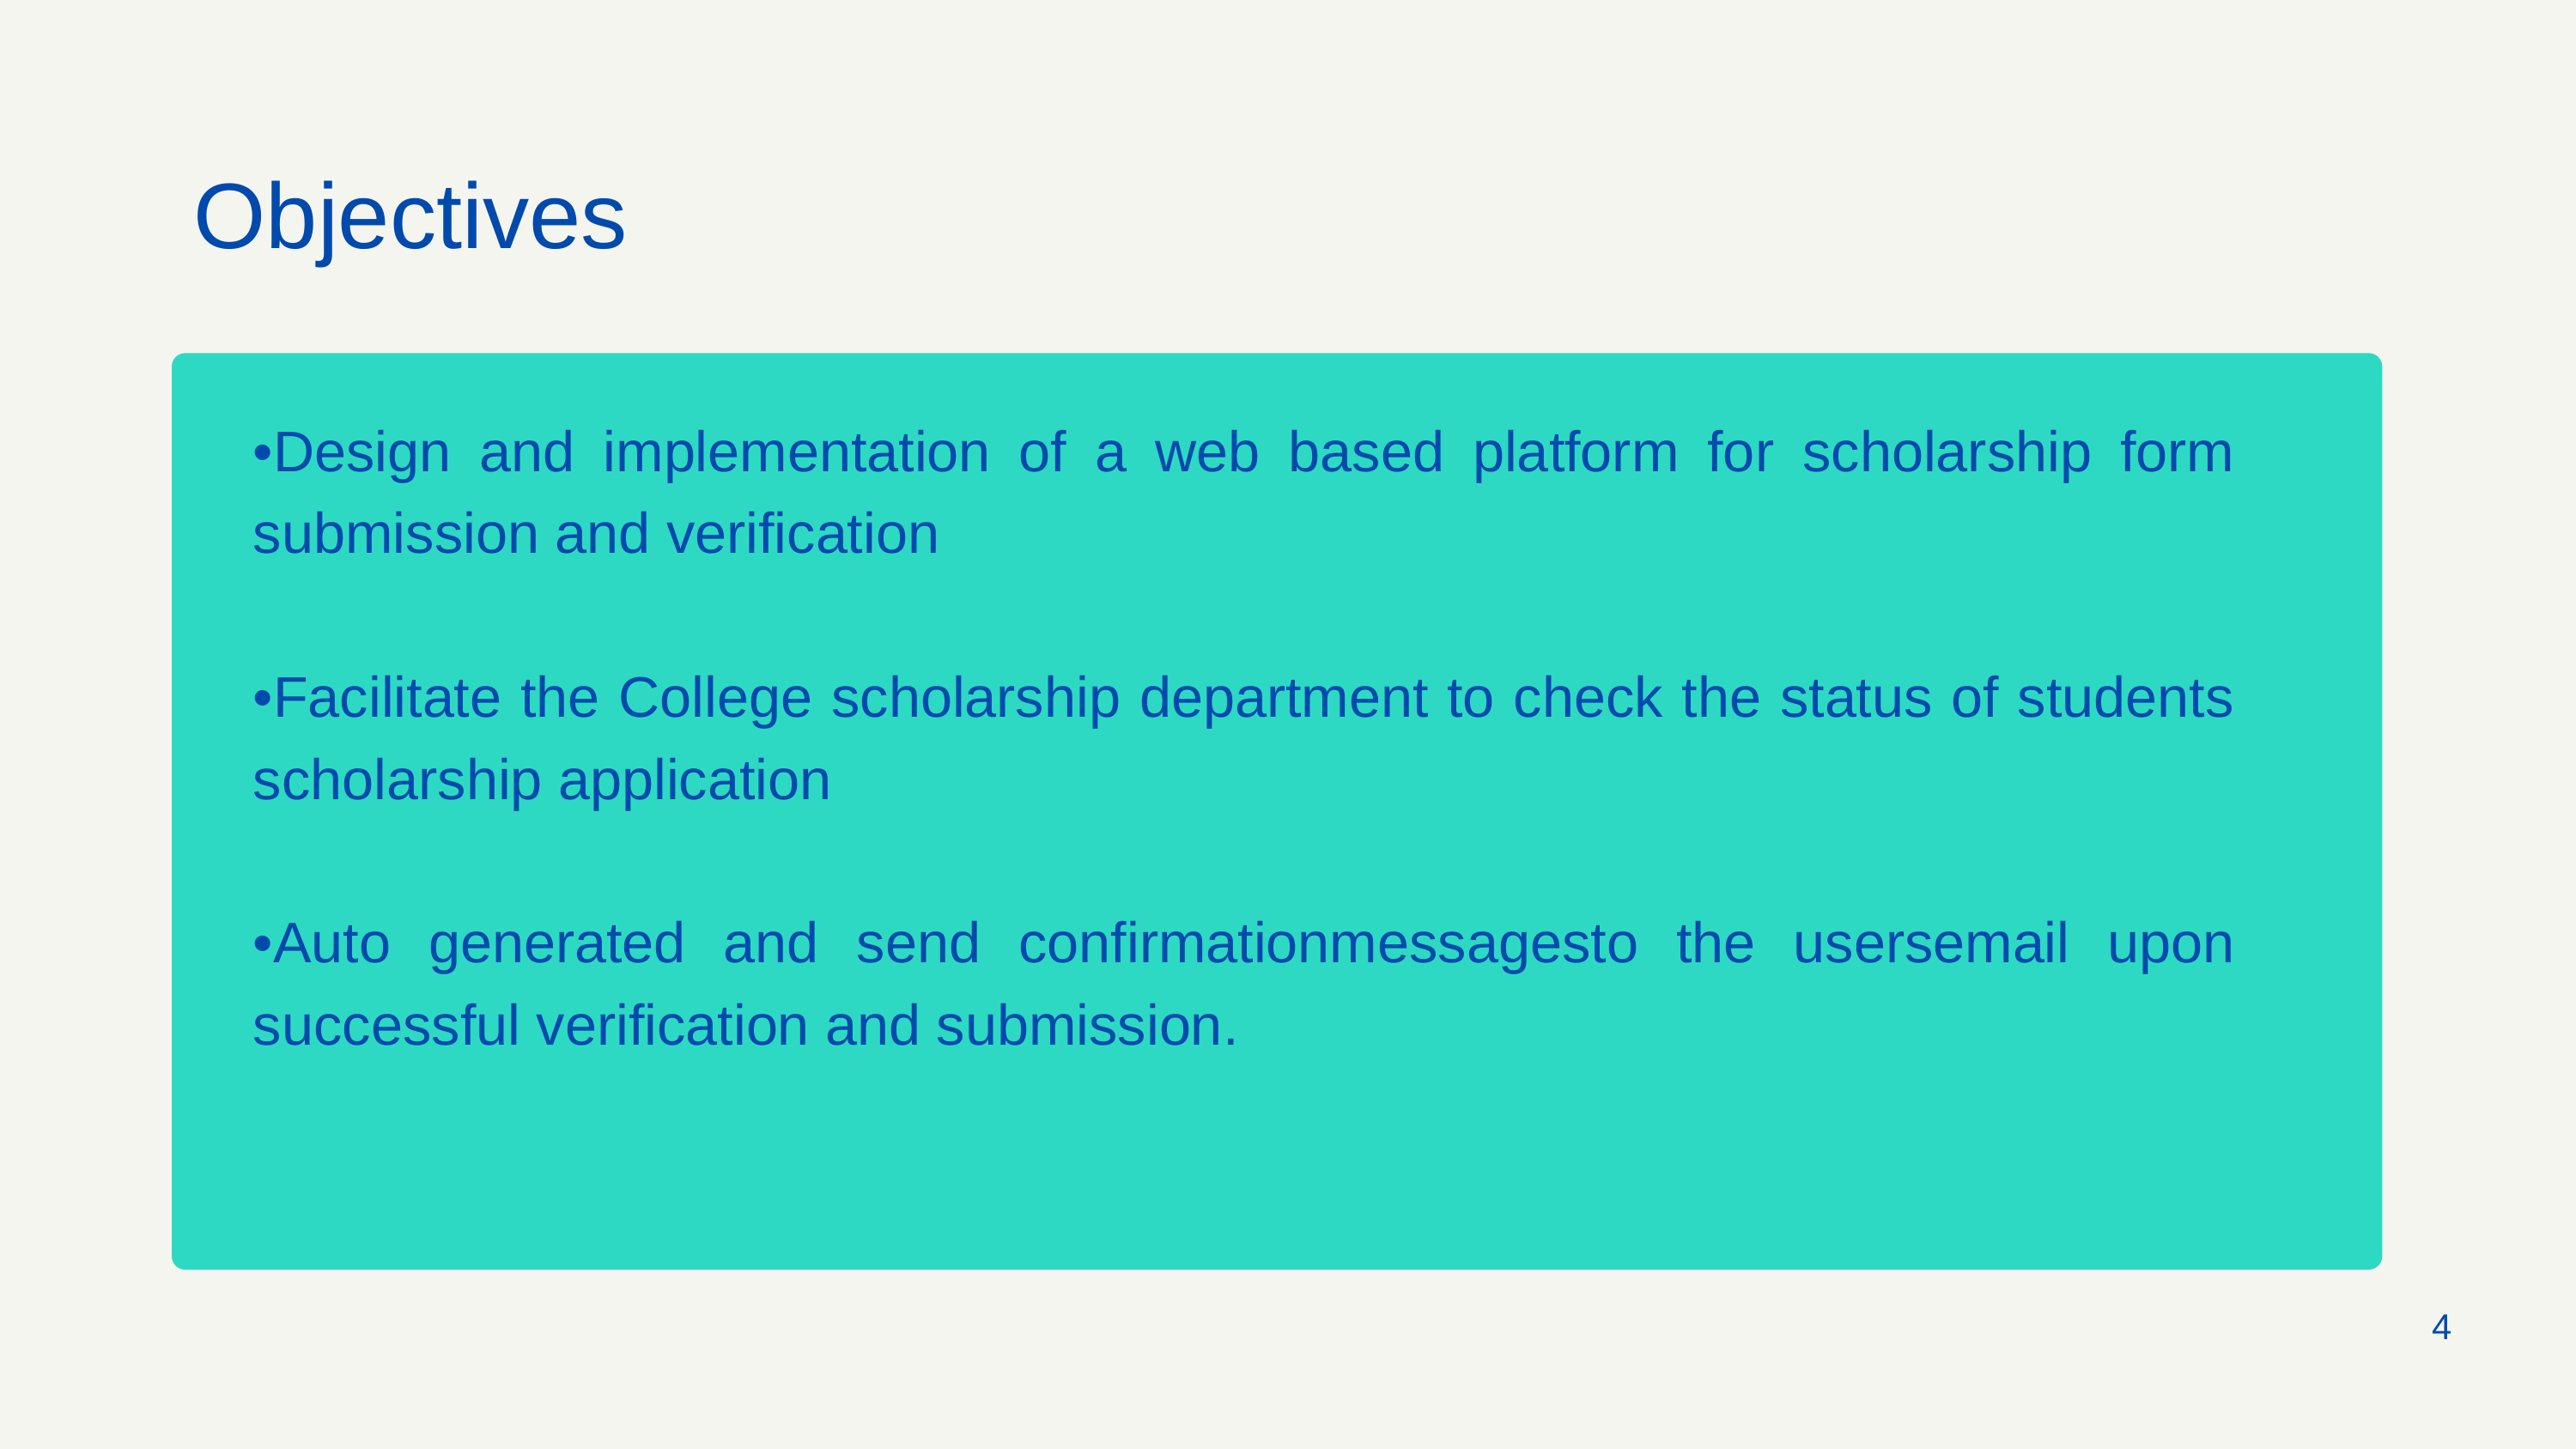

Objectives

•Design and implementation of a web based platform for scholarship form submission and verification

•Facilitate the College scholarship department to check the status of students scholarship application

•Auto generated and send confirmationmessagesto the usersemail upon successful verification and submission.

4